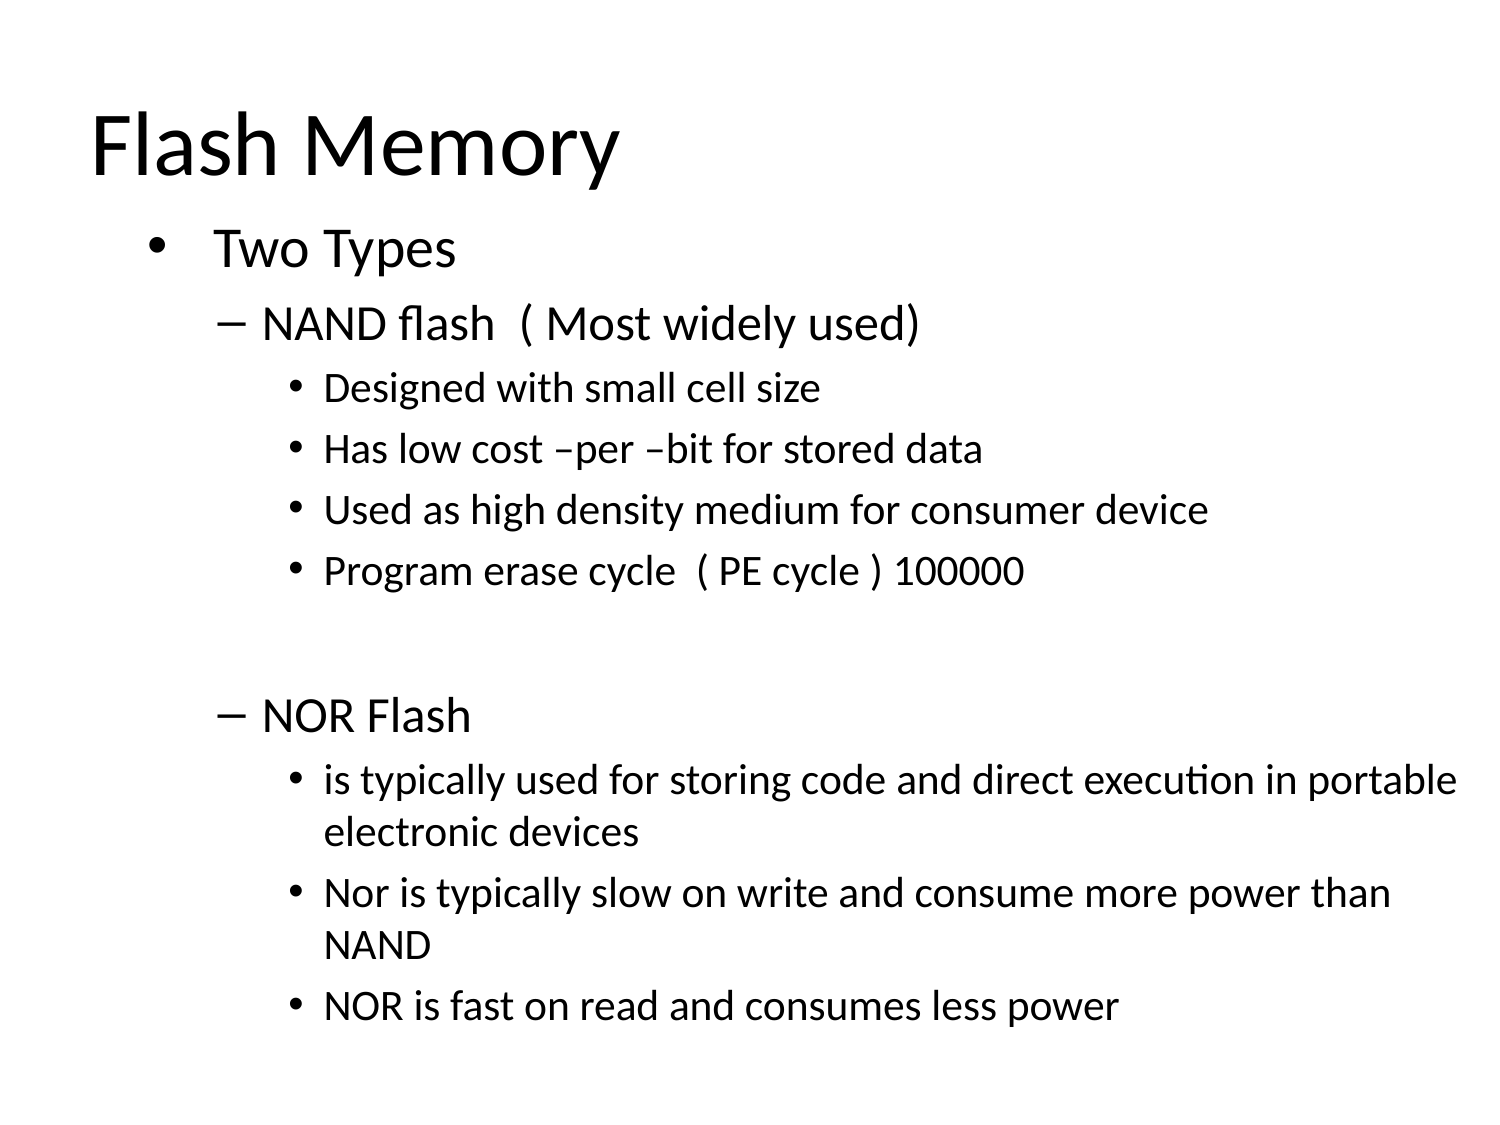

# Flash Memory
 Two Types
NAND flash  ( Most widely used)
Designed with small cell size
Has low cost –per –bit for stored data
Used as high density medium for consumer device
Program erase cycle  ( PE cycle ) 100000

NOR Flash
is typically used for storing code and direct execution in portable electronic devices
Nor is typically slow on write and consume more power than NAND
NOR is fast on read and consumes less power